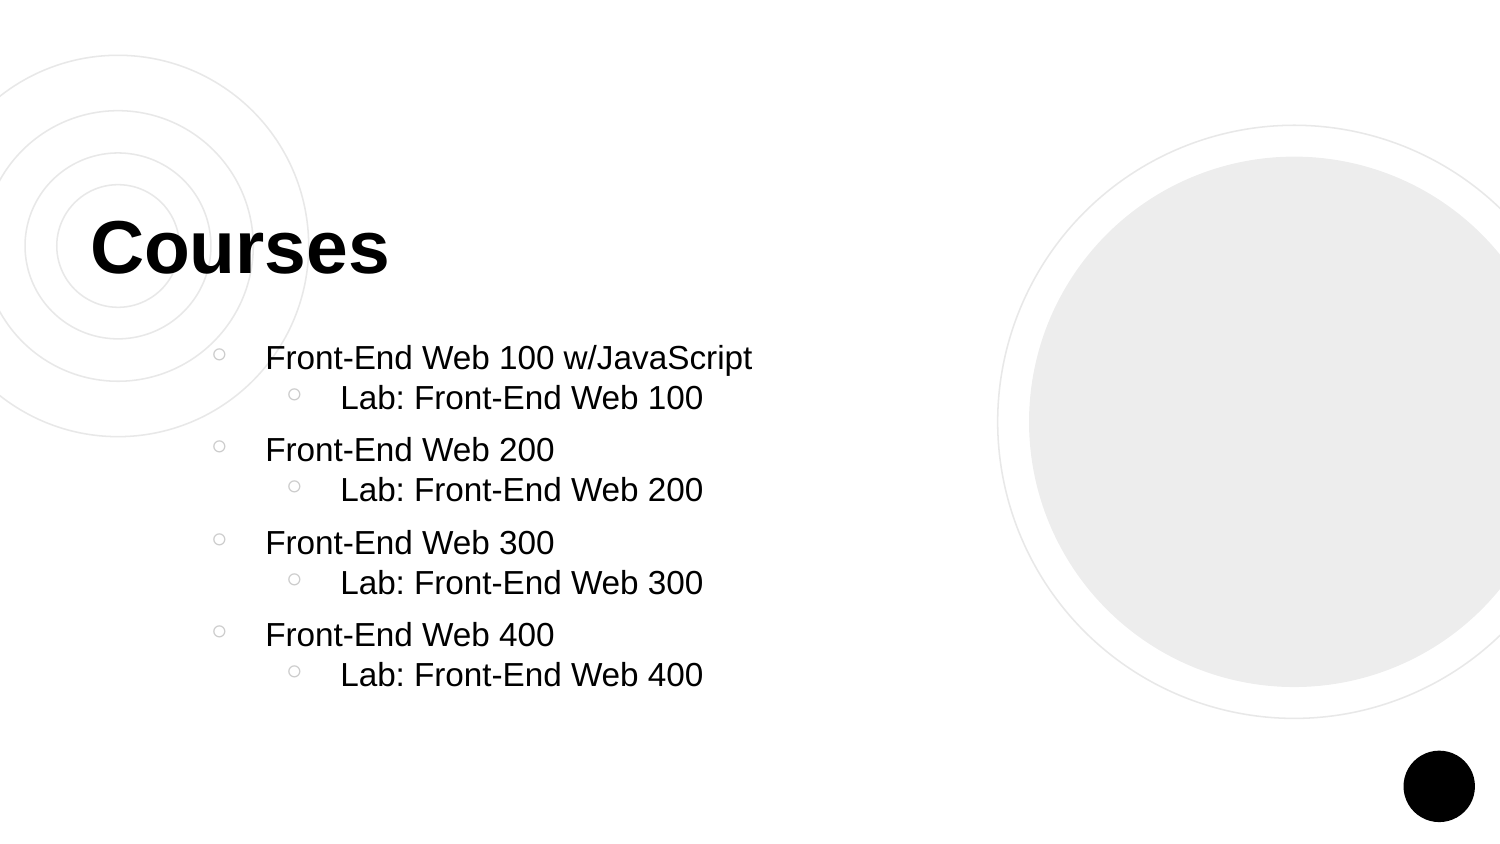

# Courses
Front-End Web 100 w/JavaScript
Lab: Front-End Web 100
Front-End Web 200
Lab: Front-End Web 200
Front-End Web 300
Lab: Front-End Web 300
Front-End Web 400
Lab: Front-End Web 400